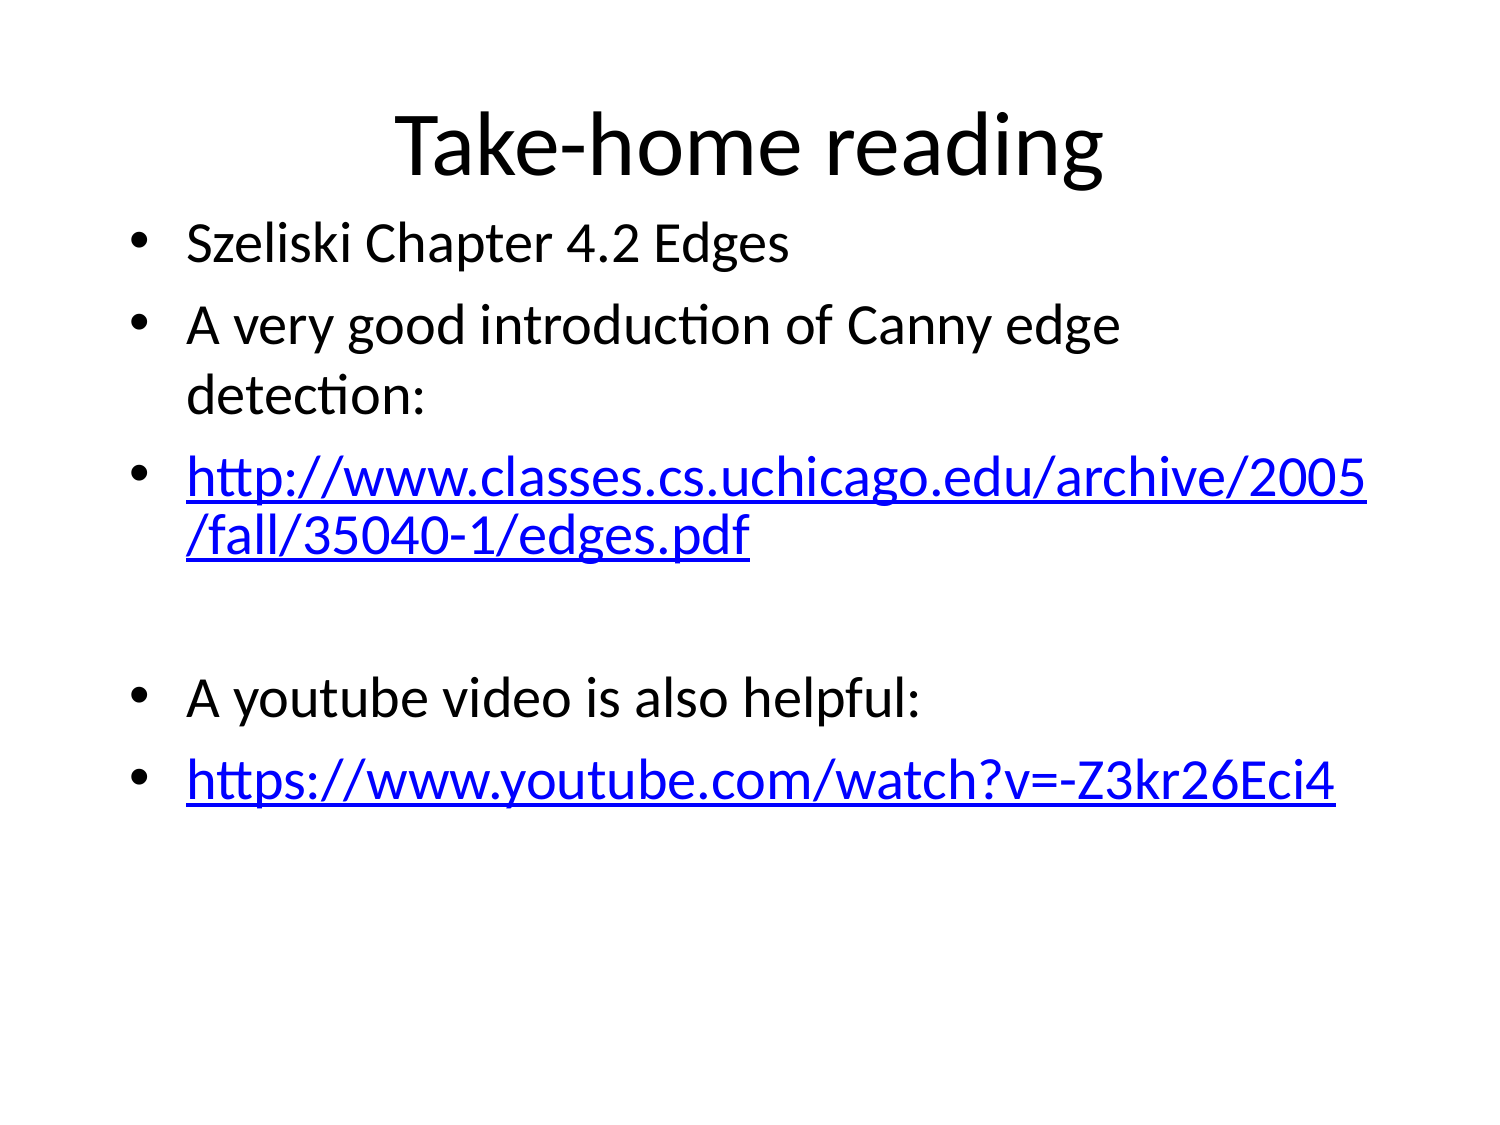

# Take-home reading
Szeliski Chapter 4.2 Edges
A very good introduction of Canny edge detection:
http://www.classes.cs.uchicago.edu/archive/2005/fall/35040-1/edges.pdf

A youtube video is also helpful:
https://www.youtube.com/watch?v=-Z3kr26Eci4